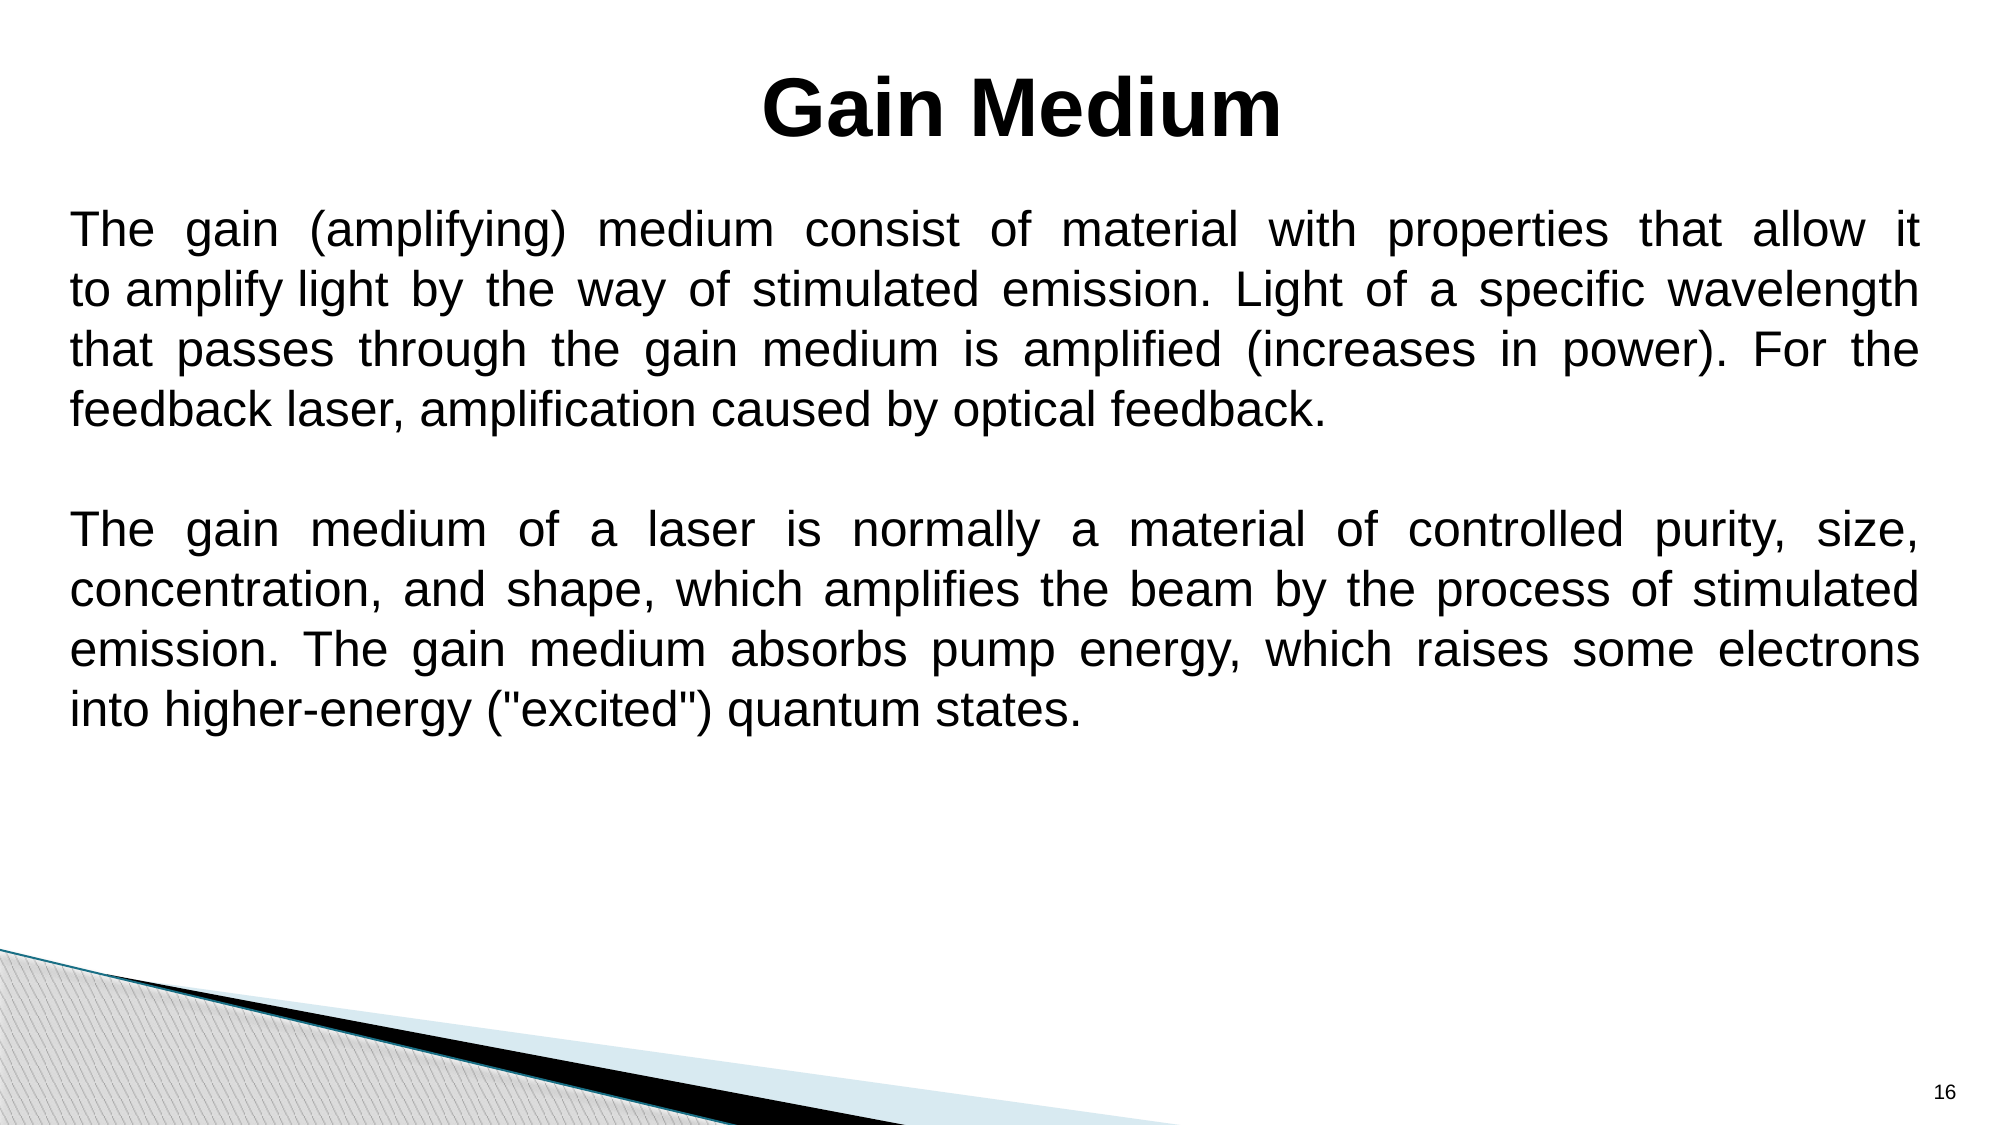

Gain Medium
The gain (amplifying) medium consist of material with properties that allow it to amplify light by the way of stimulated emission. Light of a specific wavelength that passes through the gain medium is amplified (increases in power). For the feedback laser, amplification caused by optical feedback.

The gain medium of a laser is normally a material of controlled purity, size, concentration, and shape, which amplifies the beam by the process of stimulated emission. The gain medium absorbs pump energy, which raises some electrons into higher-energy ("excited") quantum states.

16